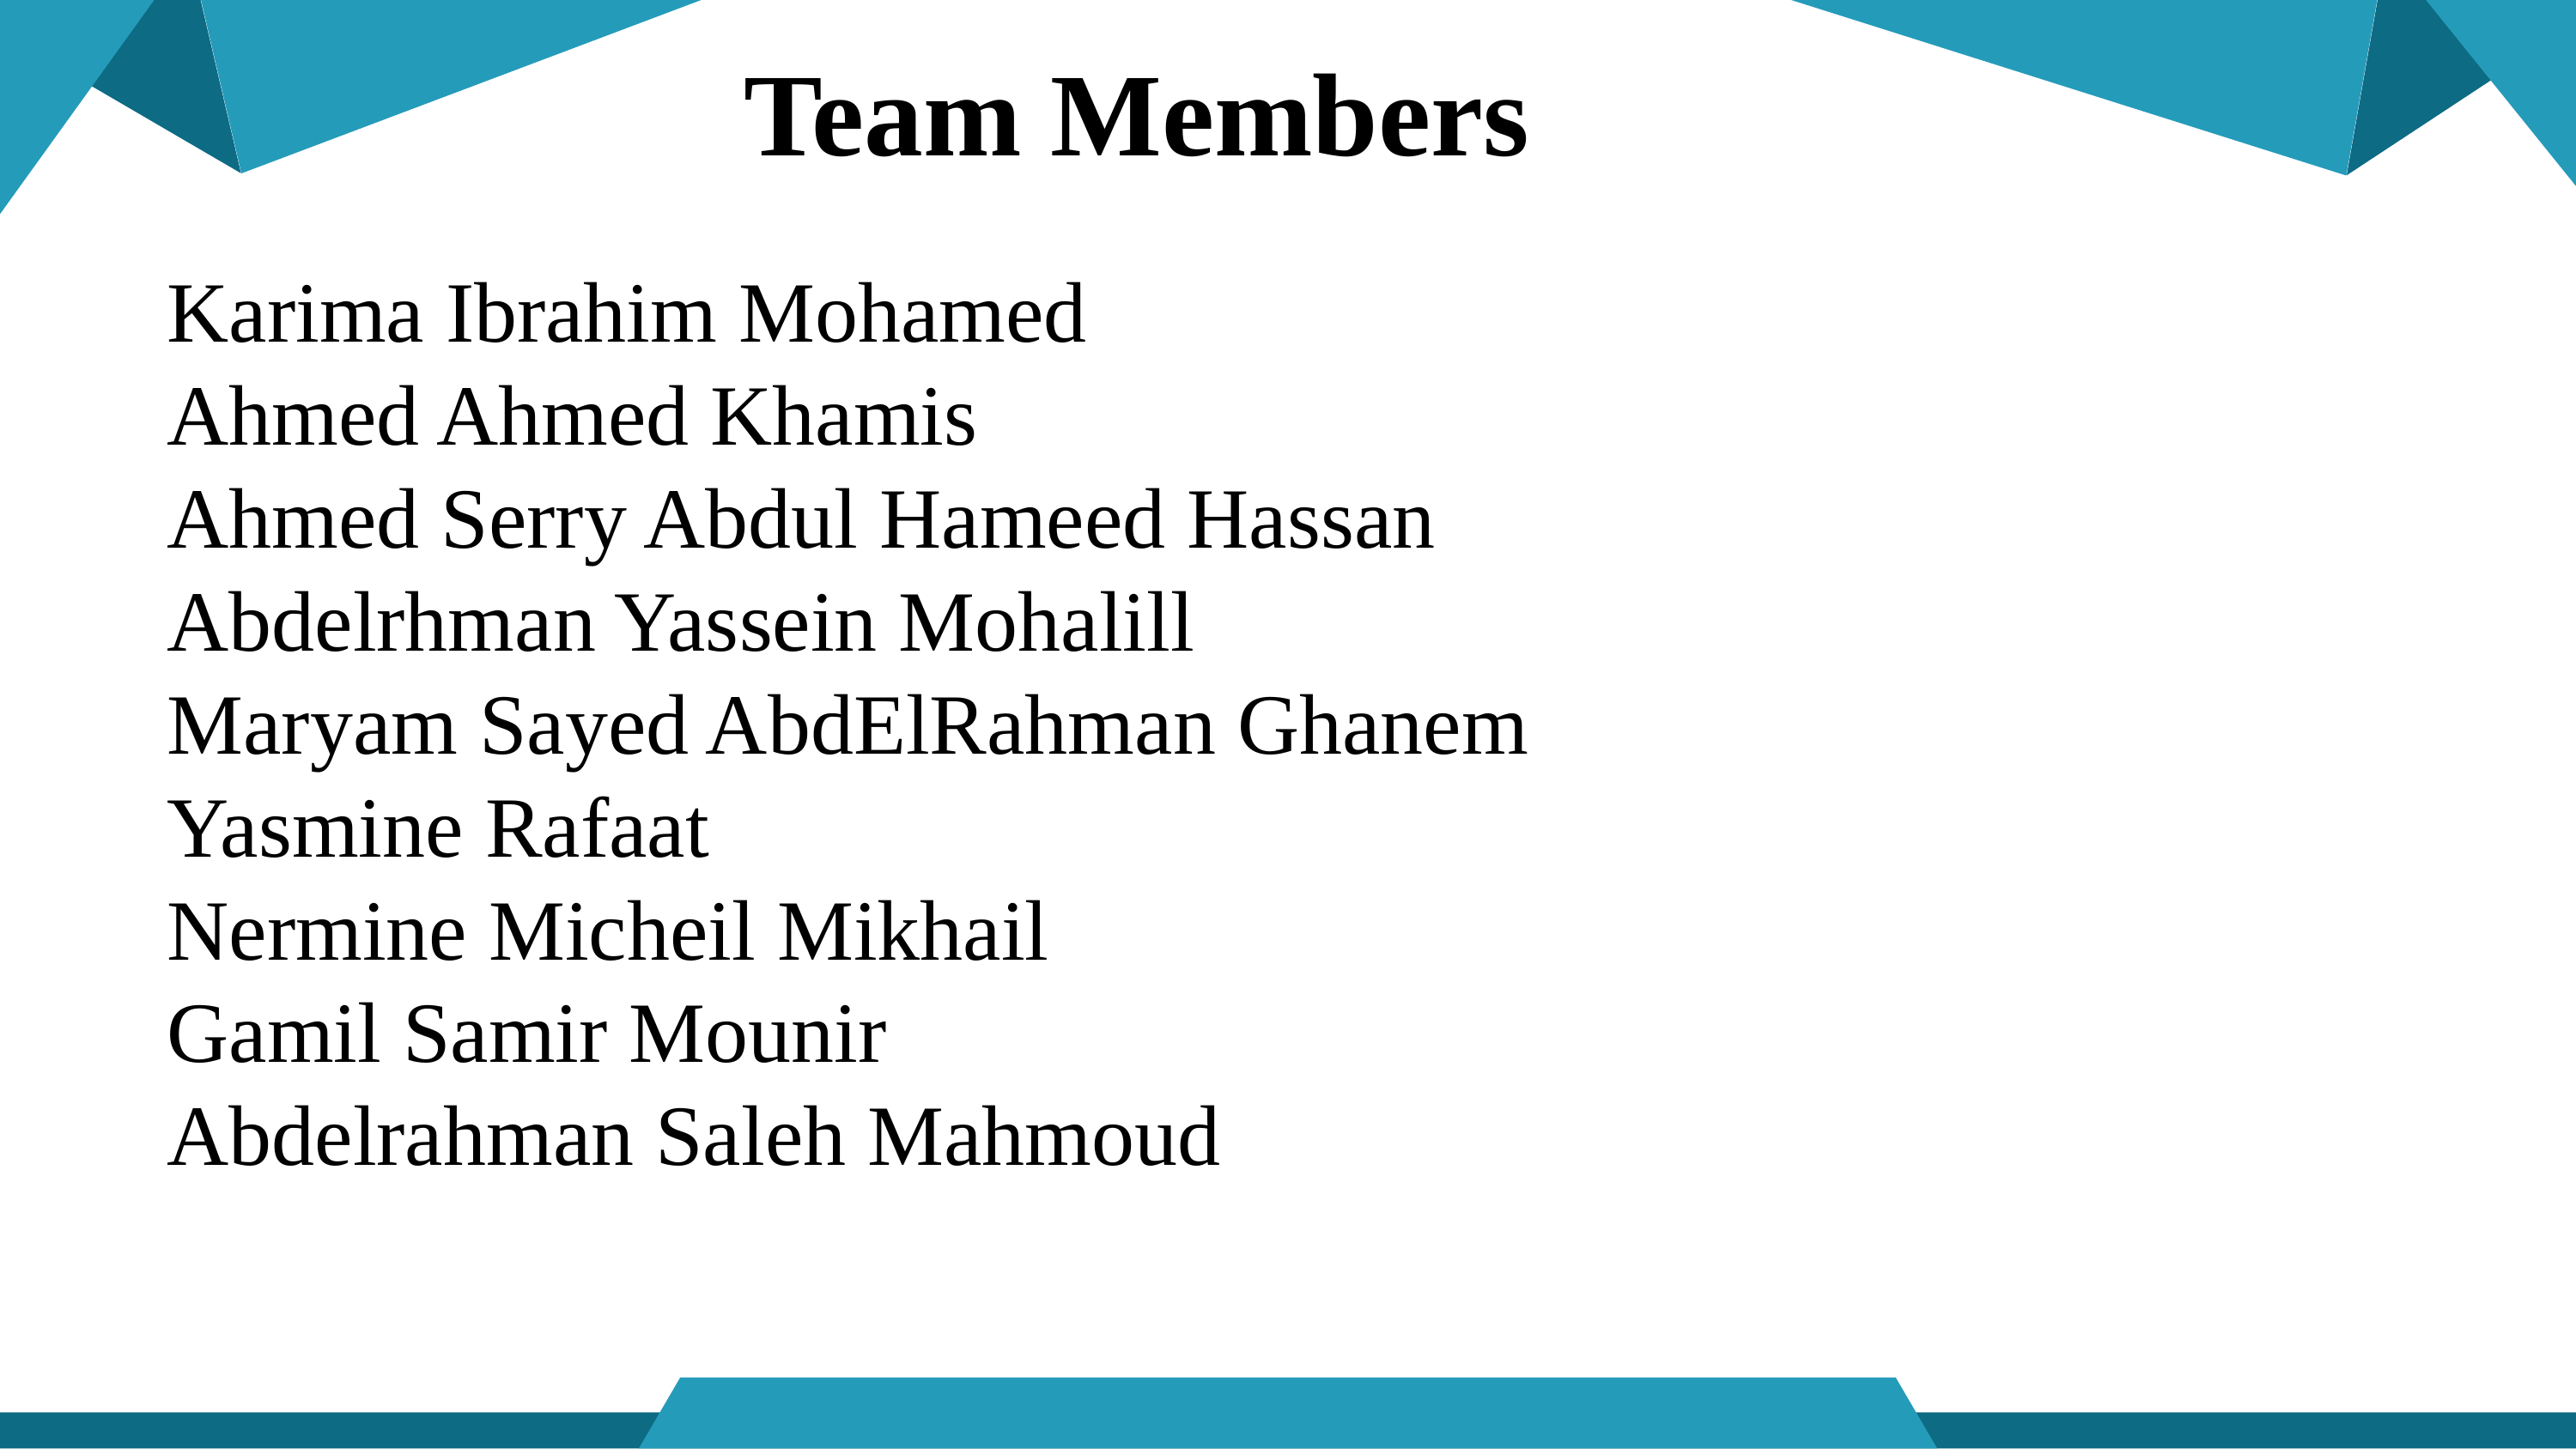

# Team Members
Karima Ibrahim Mohamed
Ahmed Ahmed Khamis
Ahmed Serry Abdul Hameed Hassan
Abdelrhman Yassein Mohalill
Maryam Sayed AbdElRahman Ghanem
Yasmine Rafaat
Nermine Micheil Mikhail
Gamil Samir Mounir
Abdelrahman Saleh Mahmoud